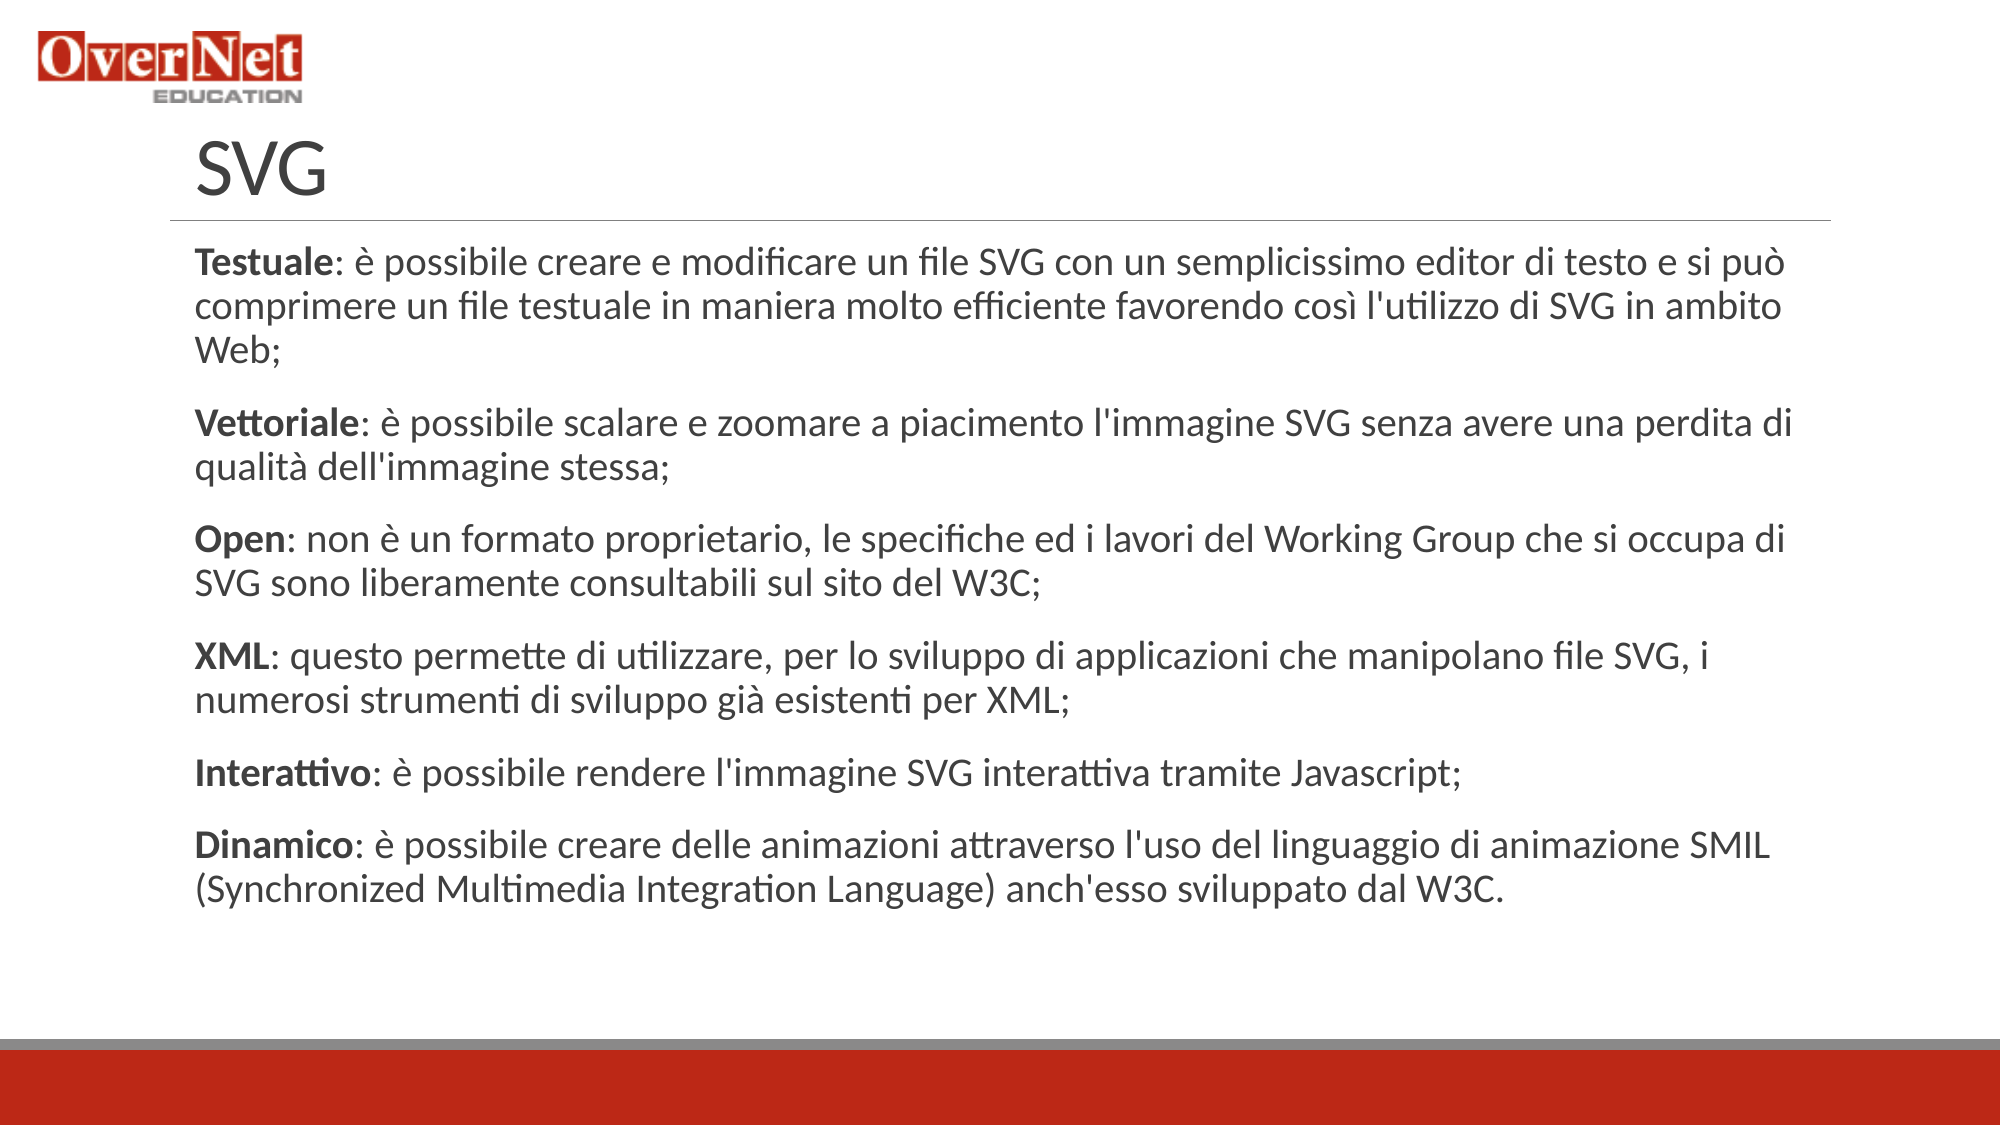

# SVG
Testuale: è possibile creare e modificare un file SVG con un semplicissimo editor di testo e si può comprimere un file testuale in maniera molto efficiente favorendo così l'utilizzo di SVG in ambito Web;
Vettoriale: è possibile scalare e zoomare a piacimento l'immagine SVG senza avere una perdita di qualità dell'immagine stessa;
Open: non è un formato proprietario, le specifiche ed i lavori del Working Group che si occupa di SVG sono liberamente consultabili sul sito del W3C;
XML: questo permette di utilizzare, per lo sviluppo di applicazioni che manipolano file SVG, i numerosi strumenti di sviluppo già esistenti per XML;
Interattivo: è possibile rendere l'immagine SVG interattiva tramite Javascript;
Dinamico: è possibile creare delle animazioni attraverso l'uso del linguaggio di animazione SMIL (Synchronized Multimedia Integration Language) anch'esso sviluppato dal W3C.